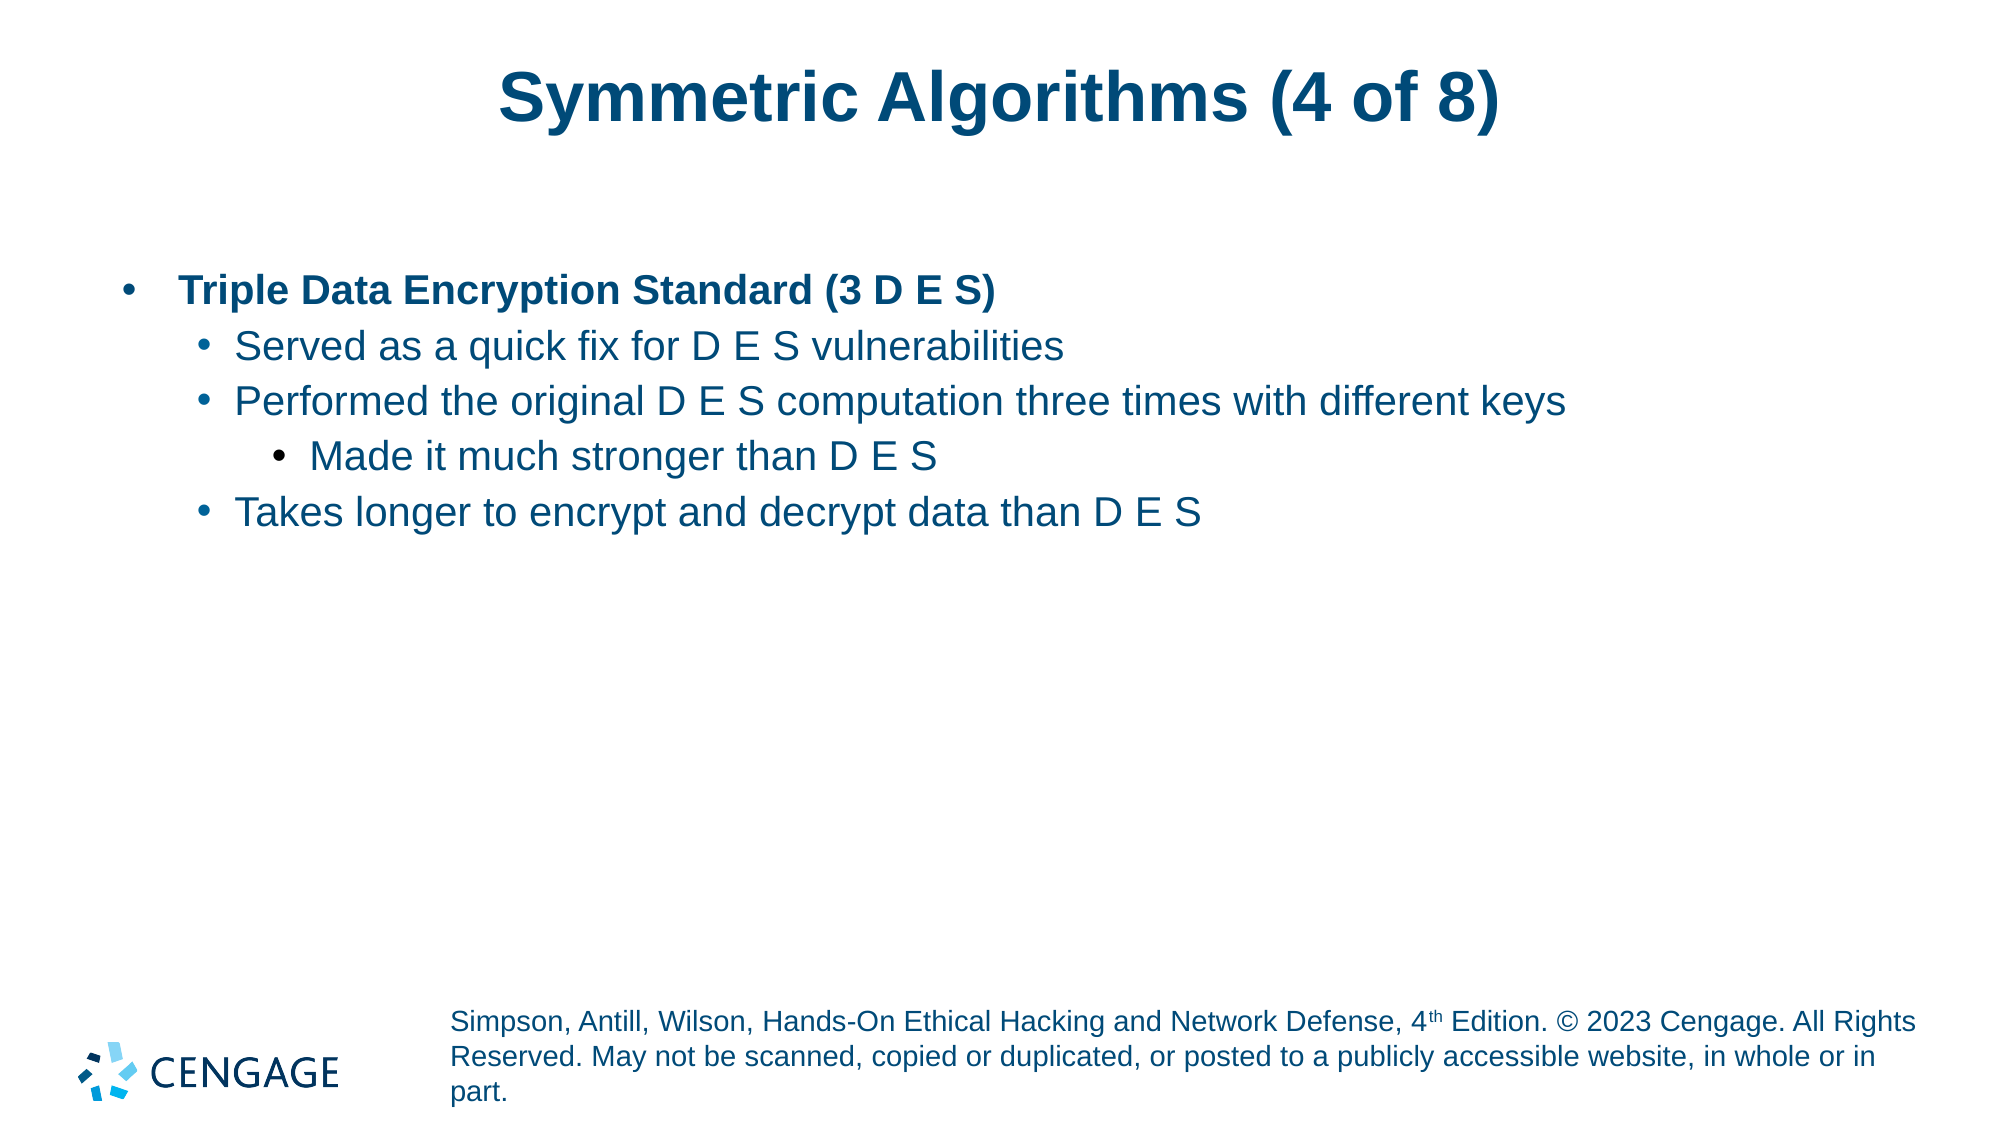

# Symmetric Algorithms (4 of 8)
Triple Data Encryption Standard (3 D E S)
Served as a quick fix for D E S vulnerabilities
Performed the original D E S computation three times with different keys
Made it much stronger than D E S
Takes longer to encrypt and decrypt data than D E S